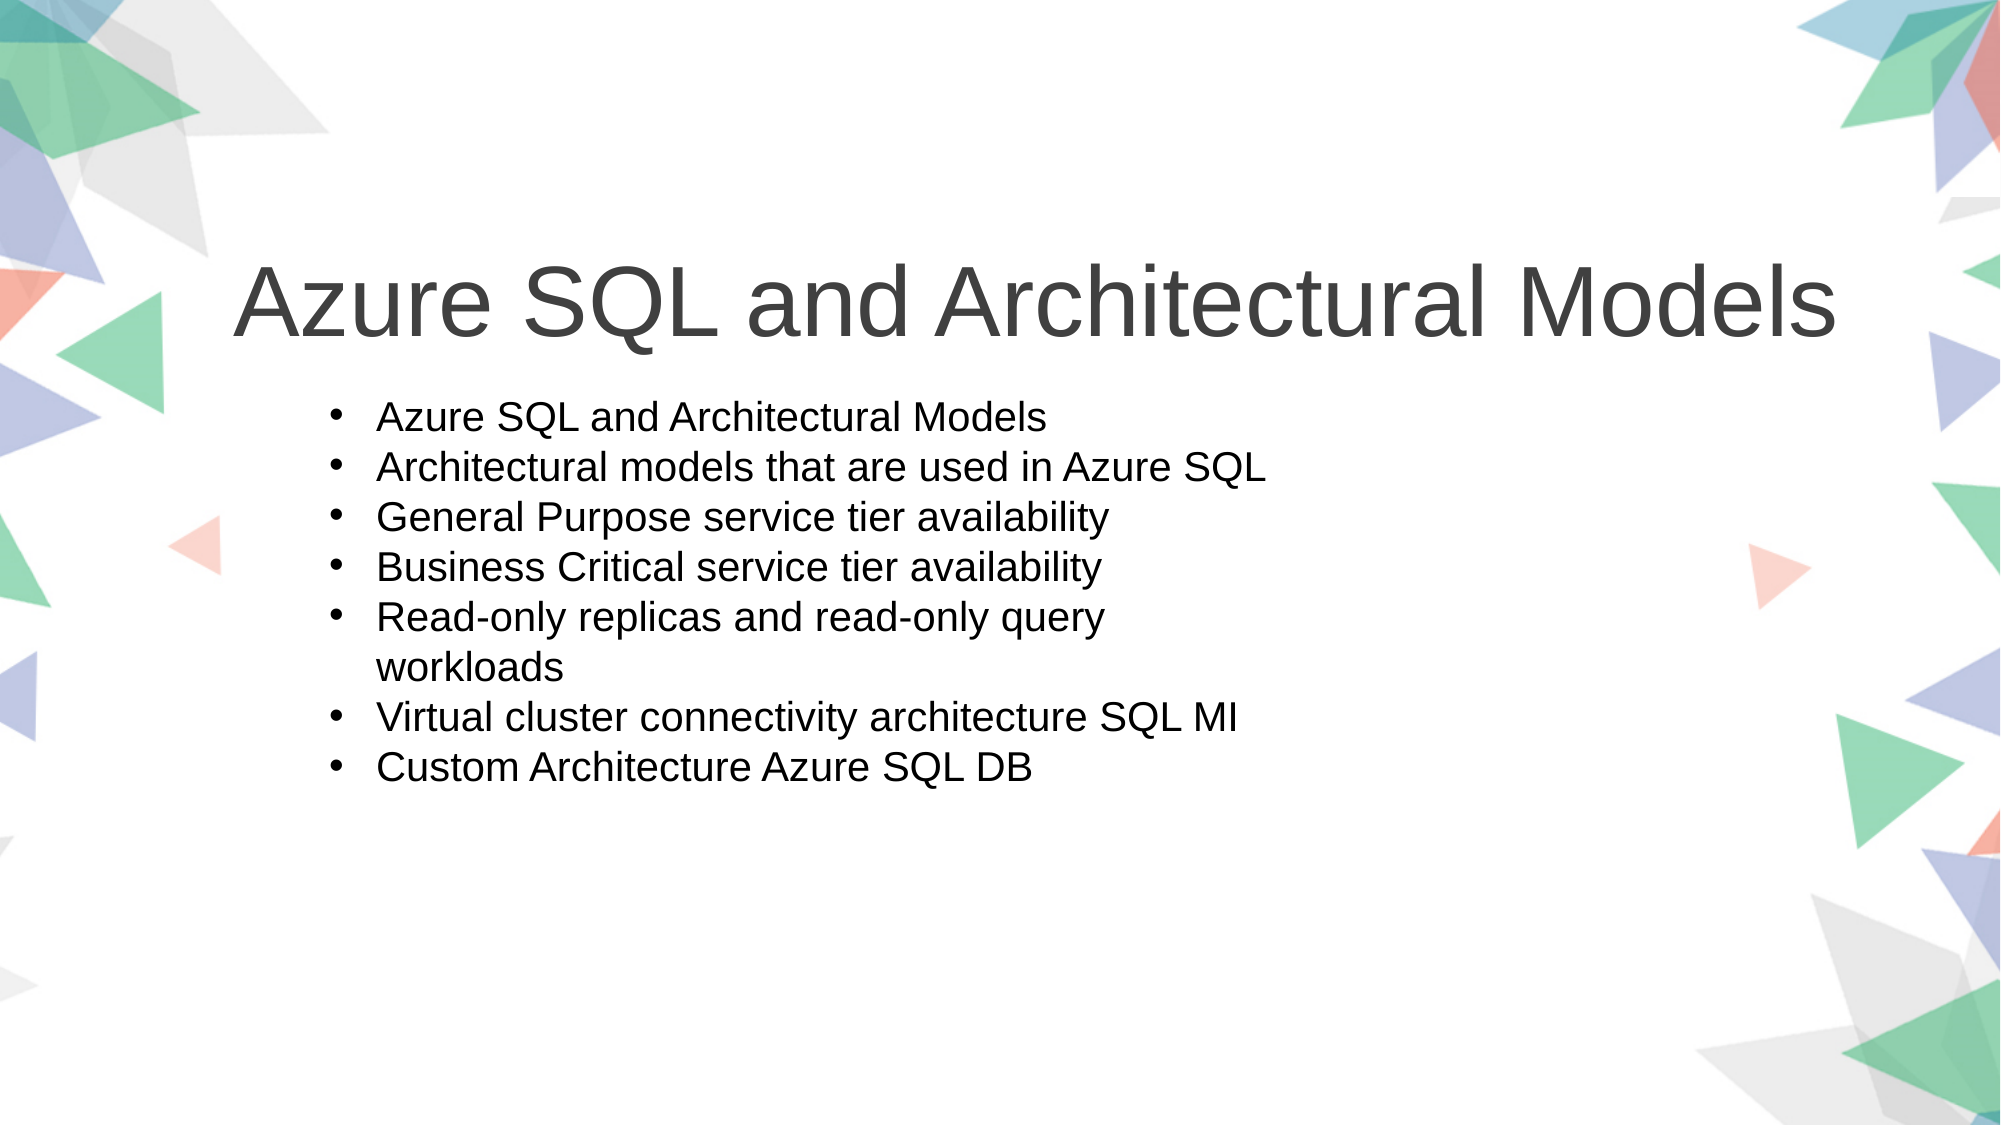

Azure SQL and Architectural Models

Azure SQL and Architectural Models
Architectural models that are used in Azure SQL
General Purpose service tier availability
Business Critical service tier availability
Read-only replicas and read-only query workloads
Virtual cluster connectivity architecture SQL MI
Custom Architecture Azure SQL DB